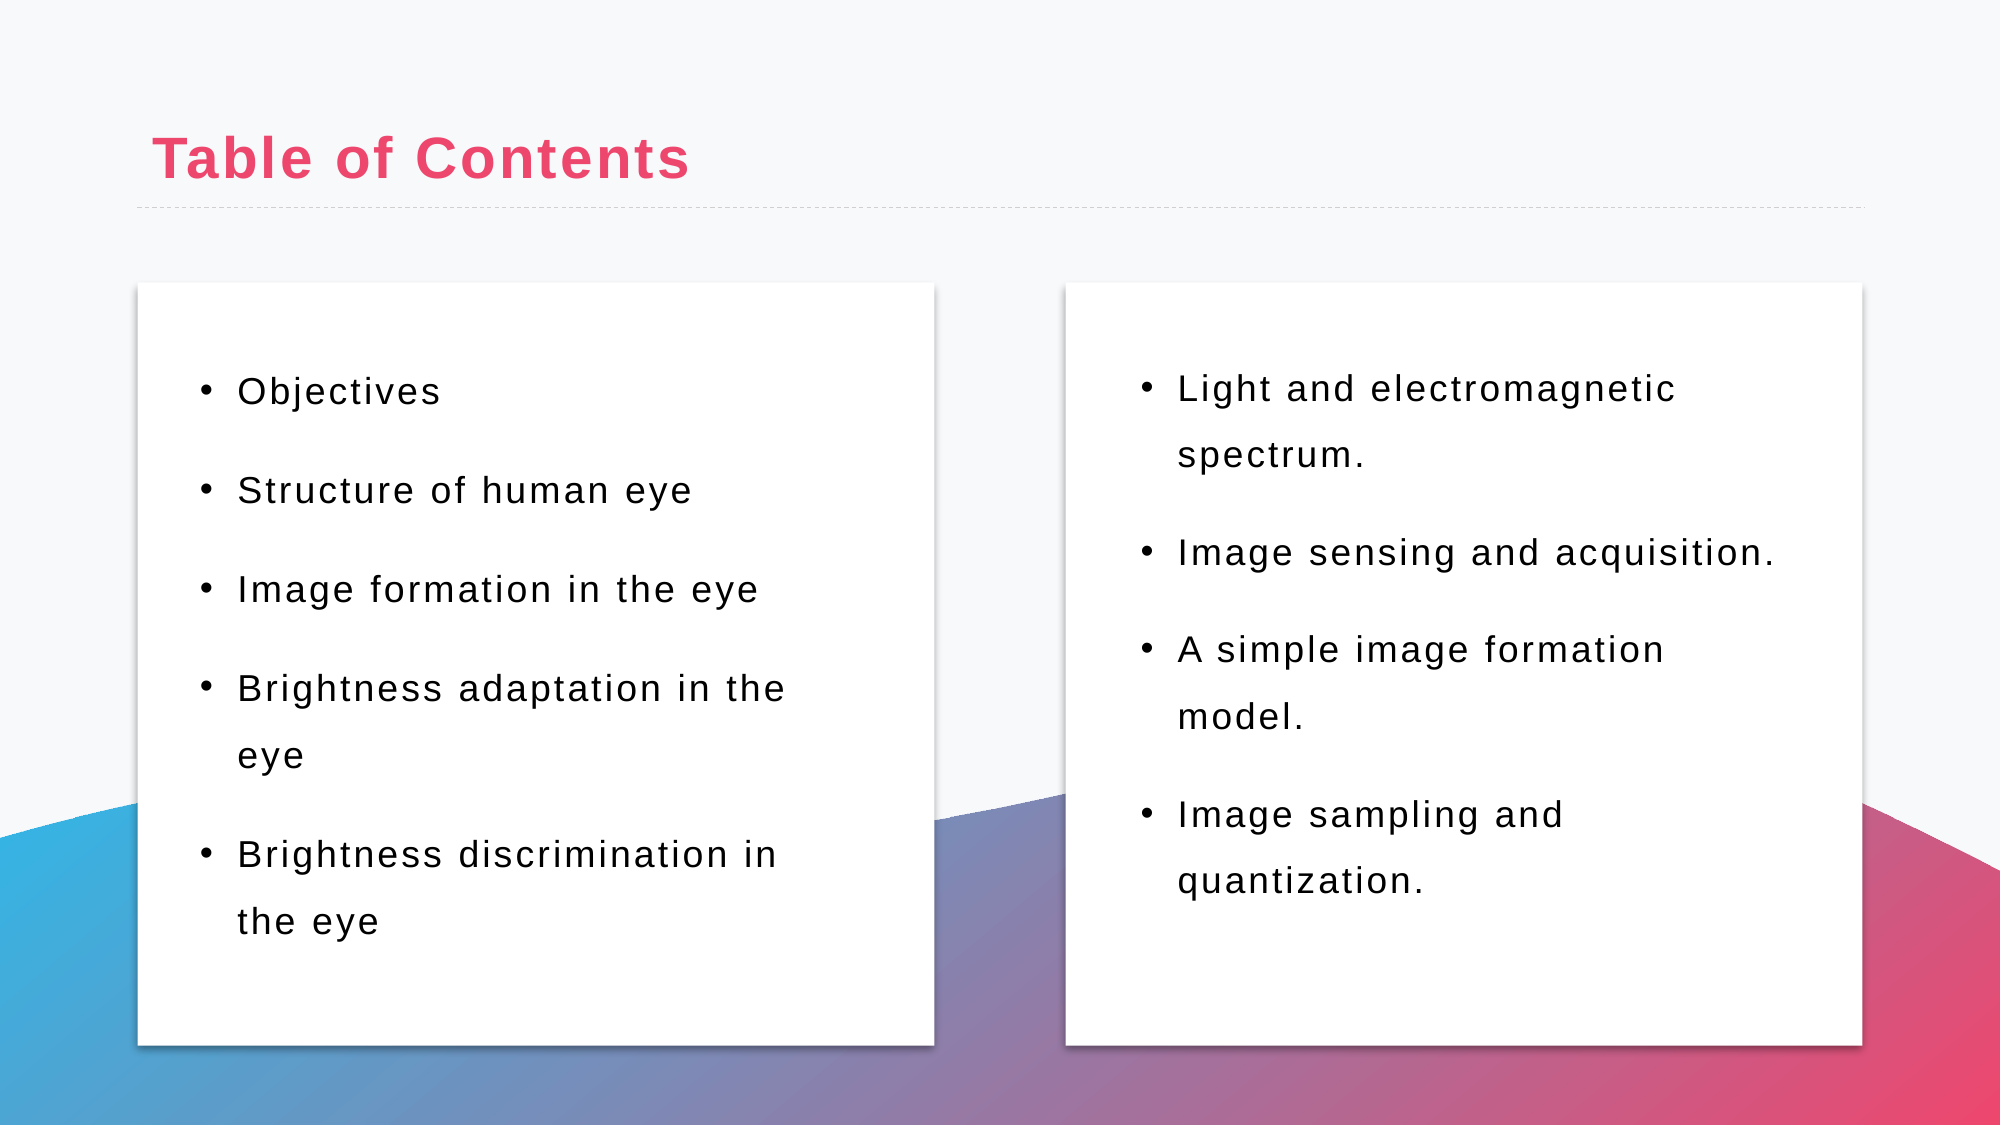

# Table of Contents
Light and electromagnetic spectrum.
Image sensing and acquisition.
A simple image formation model.
Image sampling and quantization.

Objectives
Structure of human eye
Image formation in the eye
Brightness adaptation in the eye
Brightness discrimination in the eye